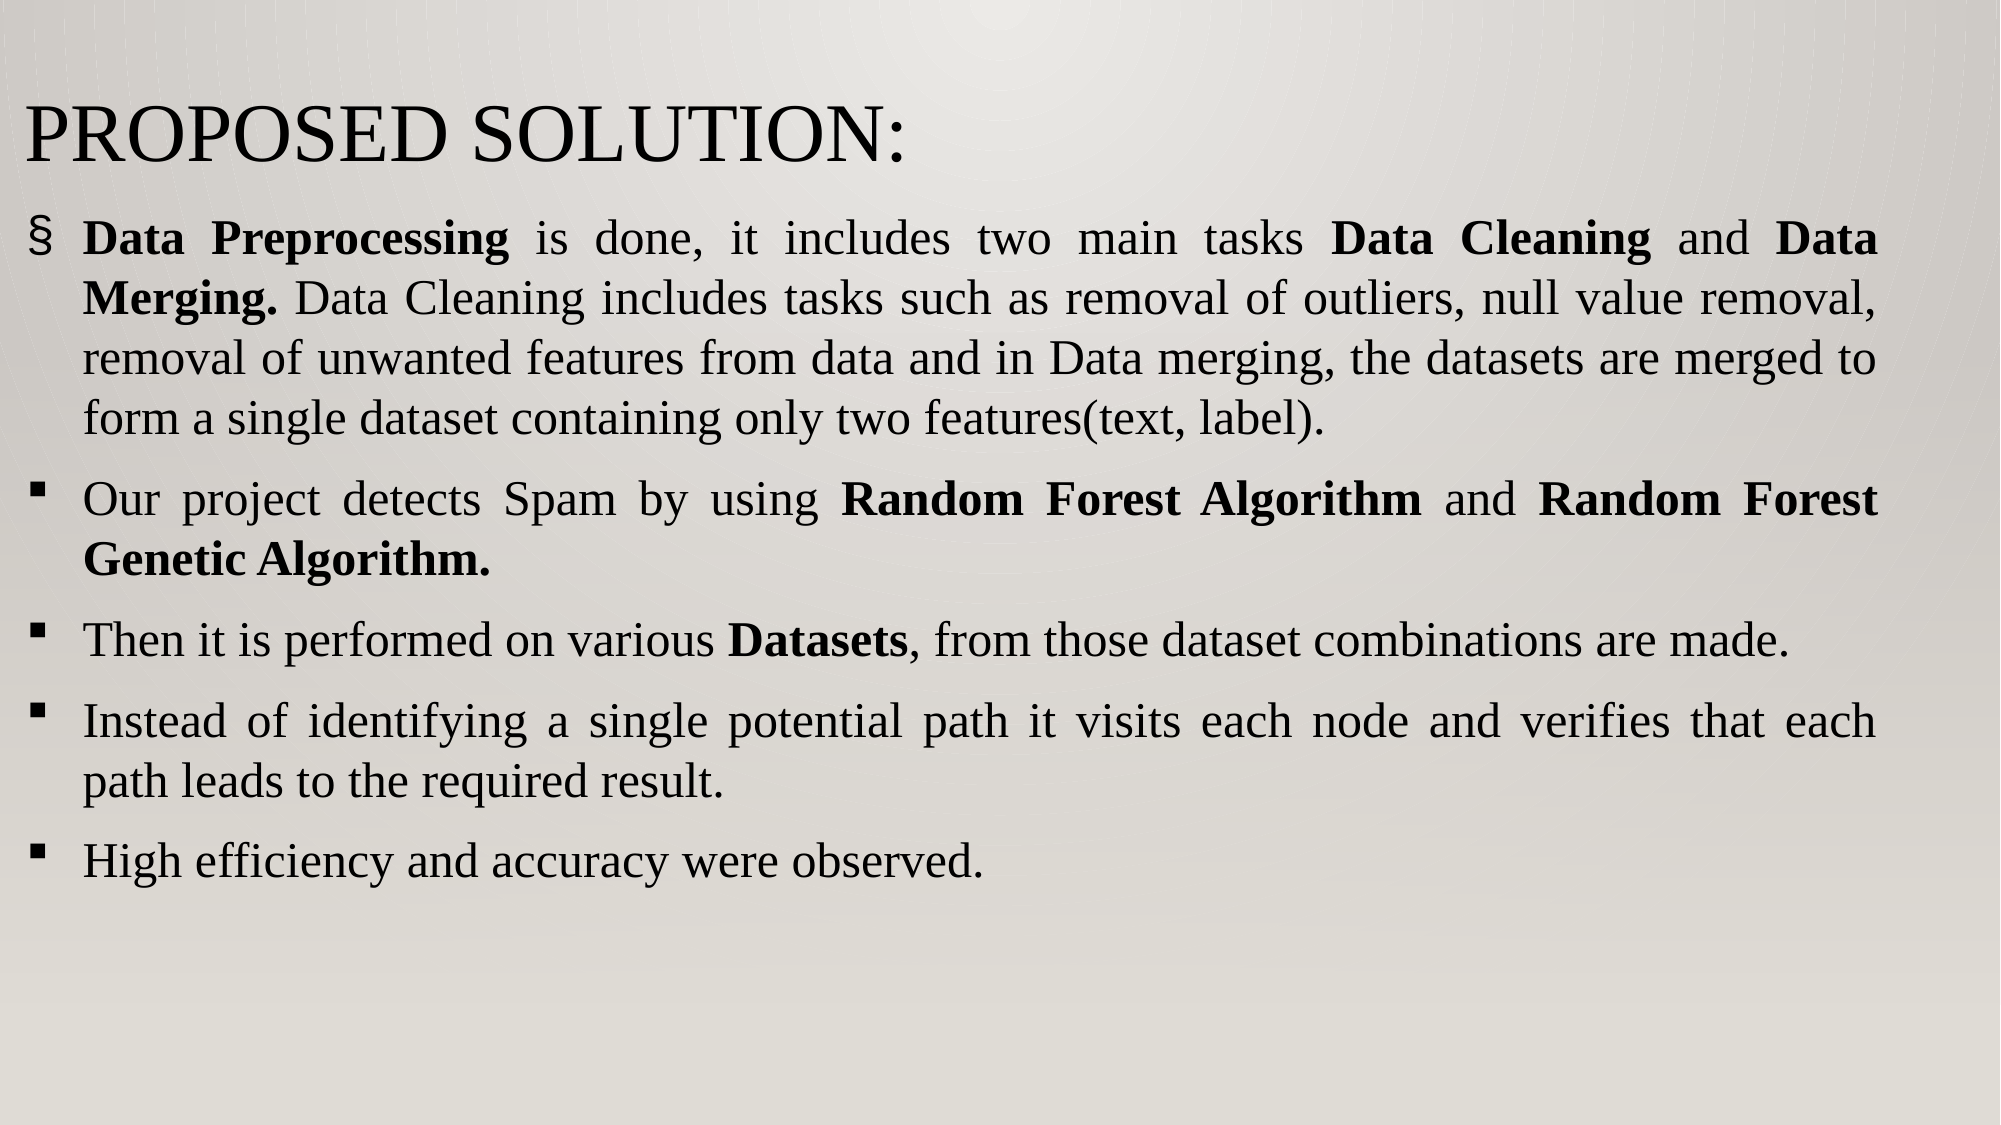

PROPOSED SOLUTION:
Data Preprocessing is done, it includes two main tasks Data Cleaning and Data Merging. Data Cleaning includes tasks such as removal of outliers, null value removal, removal of unwanted features from data and in Data merging, the datasets are merged to form a single dataset containing only two features(text, label).
Our project detects Spam by using Random Forest Algorithm and Random Forest Genetic Algorithm.
Then it is performed on various Datasets, from those dataset combinations are made.
Instead of identifying a single potential path it visits each node and verifies that each path leads to the required result.
High efficiency and accuracy were observed.